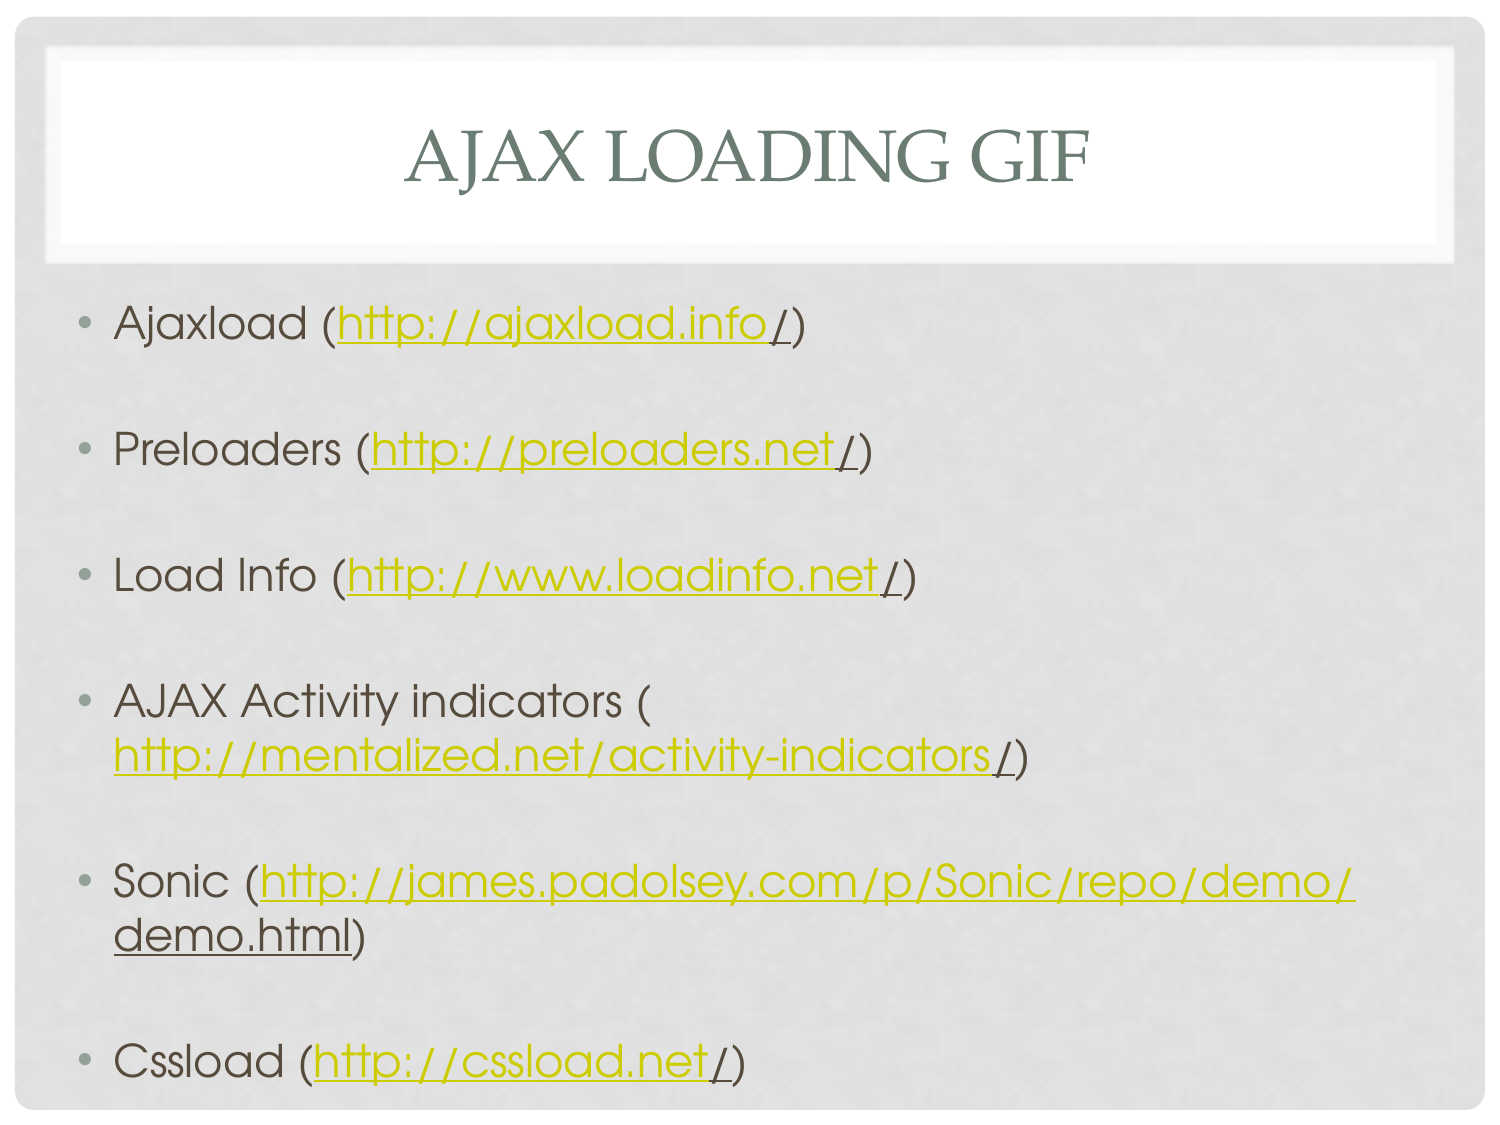

# Ajax Loading Gif
Ajaxload (http://ajaxload.info/)

Preloaders (http://preloaders.net/)

Load Info (http://www.loadinfo.net/)

AJAX Activity indicators (http://mentalized.net/activity-indicators/)

Sonic (http://james.padolsey.com/p/Sonic/repo/demo/demo.html)

Cssload (http://cssload.net/)